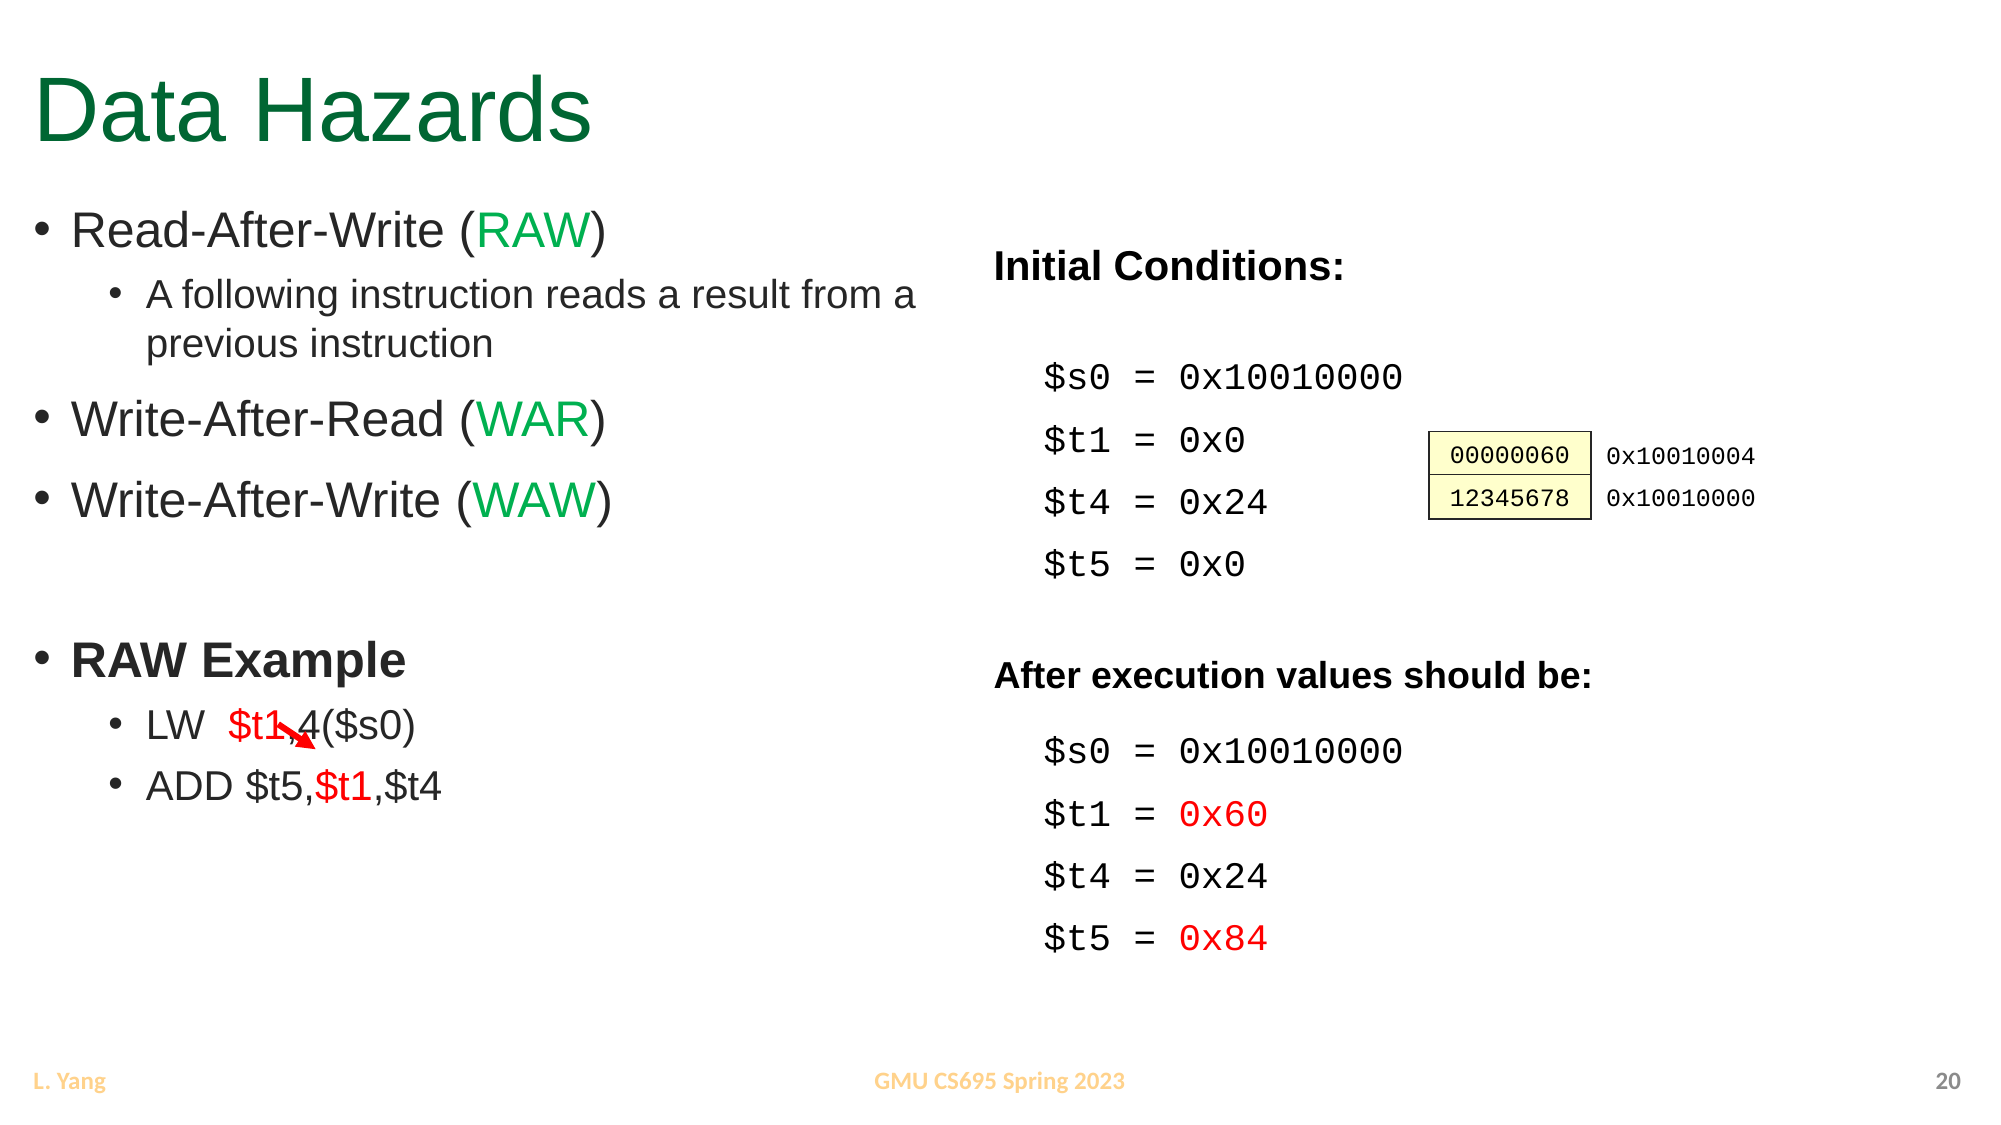

# Data Hazards
Read-After-Write (RAW)
A following instruction reads a result from a previous instruction
Write-After-Read (WAR)
Write-After-Write (WAW)

RAW Example
LW  $t1,4($s0)
ADD $t5,$t1,$t4
Initial Conditions:
$s0 = 0x10010000
$t1 = 0x0
00000060
0x10010004
$t4 = 0x24
12345678
0x10010000
$t5 = 0x0
After execution values should be:
$s0 = 0x10010000
$t1 = 0x60
$t4 = 0x24
$t5 = 0x84
20
GMU CS695 Spring 2023
L. Yang